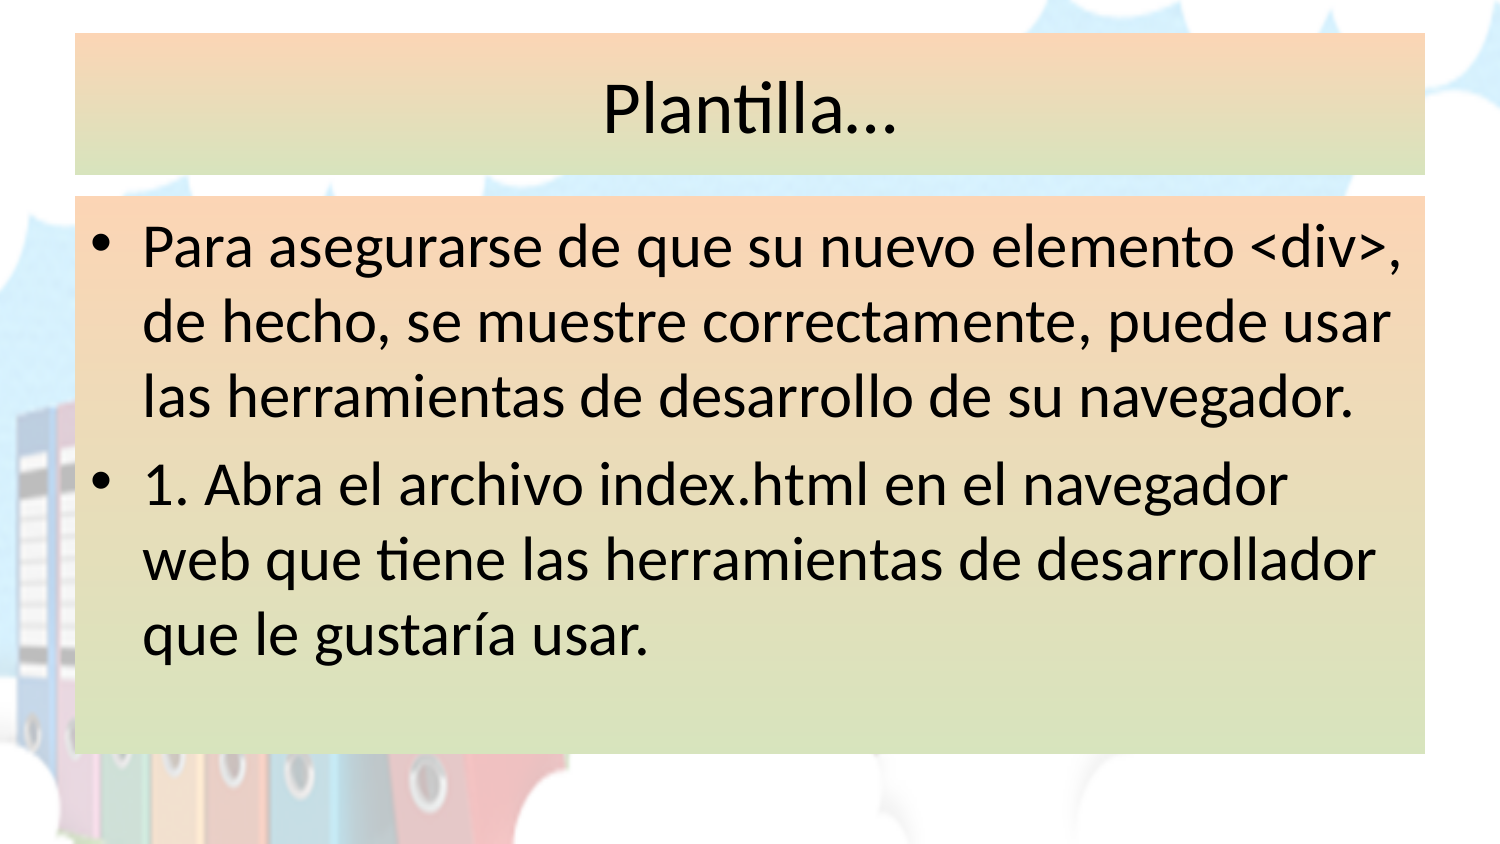

# Plantilla…
Para asegurarse de que su nuevo elemento <div>, de hecho, se muestre correctamente, puede usar las herramientas de desarrollo de su navegador.
1. Abra el archivo index.html en el navegador web que tiene las herramientas de desarrollador que le gustaría usar.